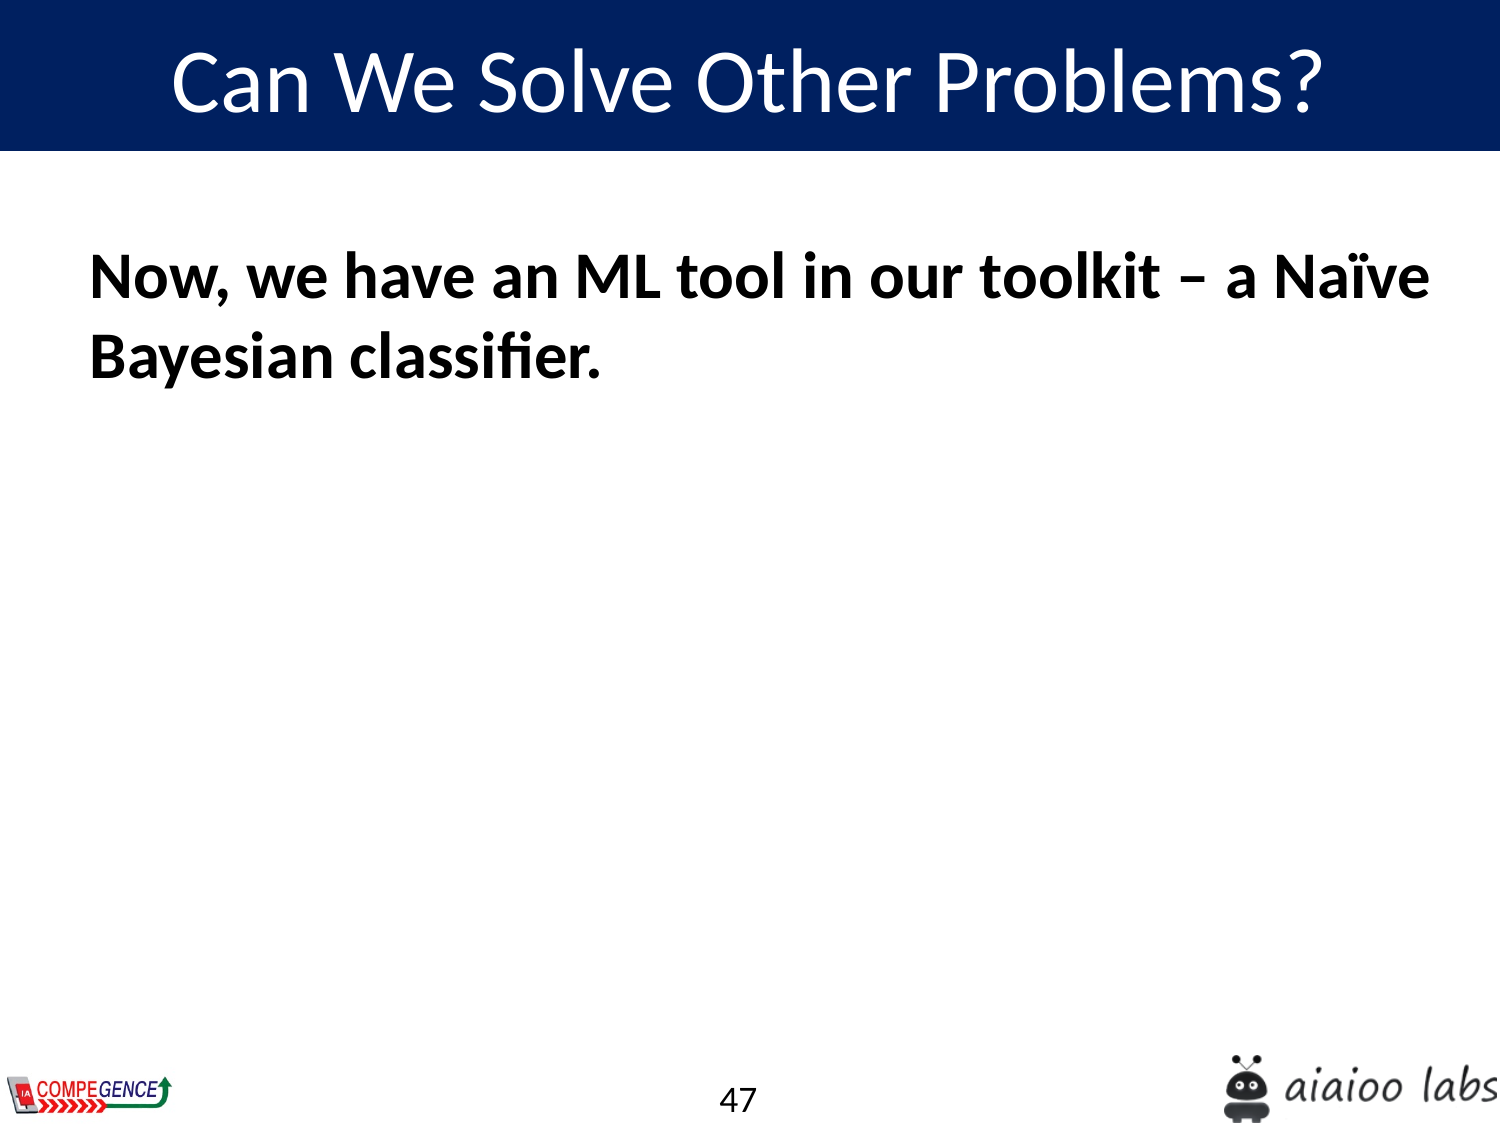

Can We Solve Other Problems?
Now, we have an ML tool in our toolkit – a Naïve Bayesian classifier.